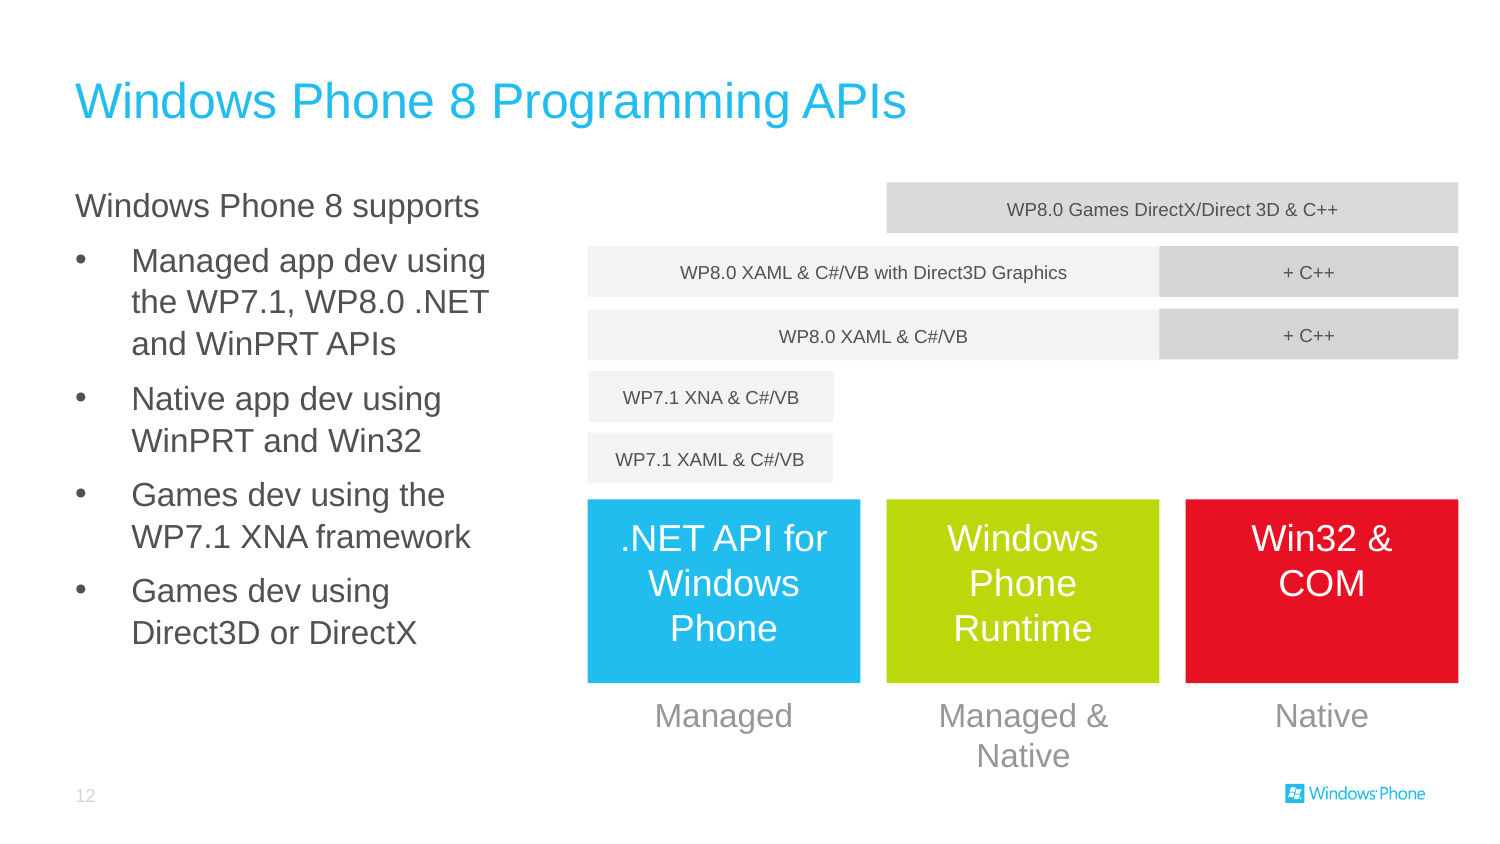

# Windows Phone 8 Programming APIs
Windows Phone 8 supports
Managed app dev using the WP7.1, WP8.0 .NET and WinPRT APIs
Native app dev using WinPRT and Win32
Games dev using the WP7.1 XNA framework
Games dev using Direct3D or DirectX
WP8.0 Games DirectX/Direct 3D & C++
WP8.0 XAML & C#/VB with Direct3D Graphics
+ C++
+ C++
WP8.0 XAML & C#/VB
WP7.1 XNA & C#/VB
WP7.1 XAML & C#/VB
.NET API for Windows Phone
Windows Phone Runtime
Win32 & COM
Managed
Managed & Native
Native
12